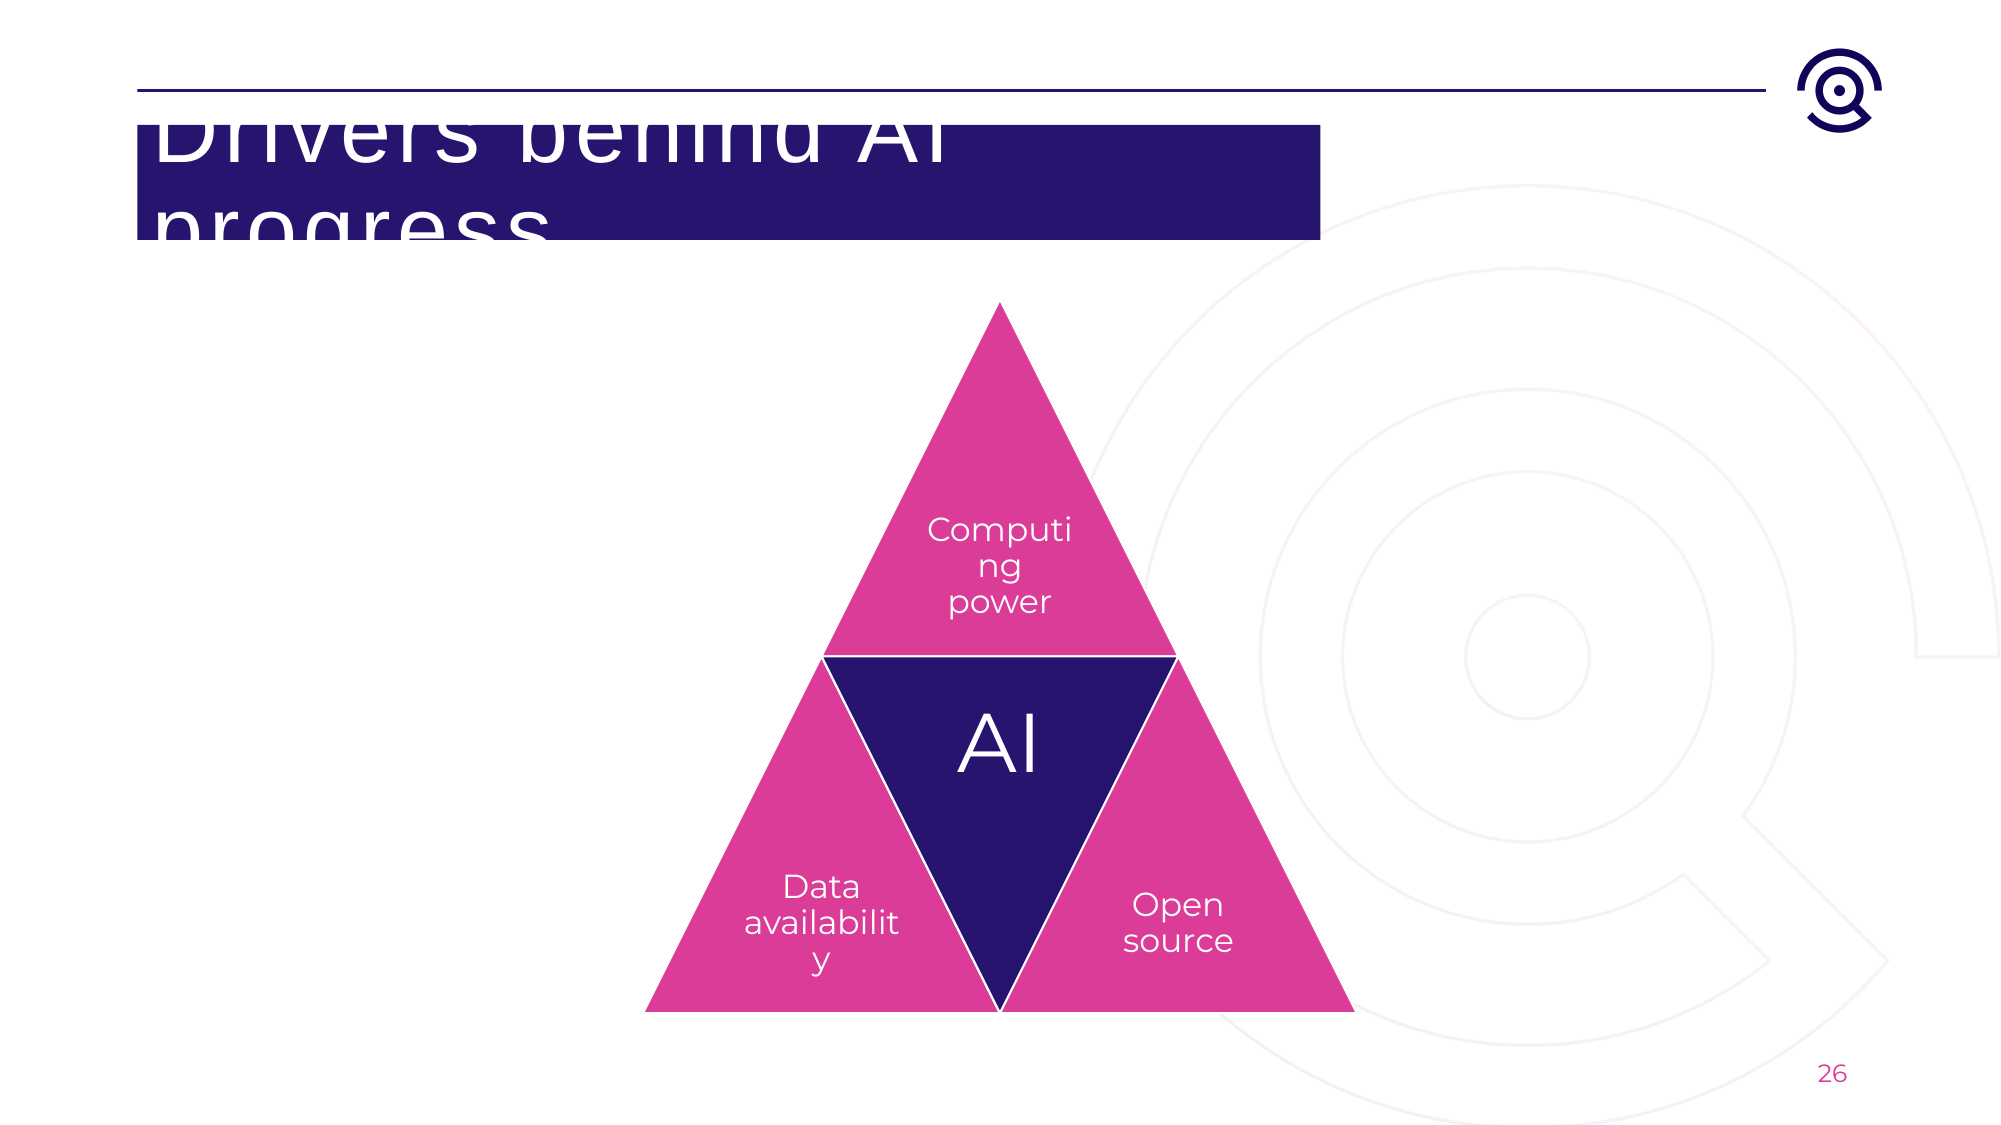

# Drivers behind AI progress
Computing power
Data availability
AI
Open source
26